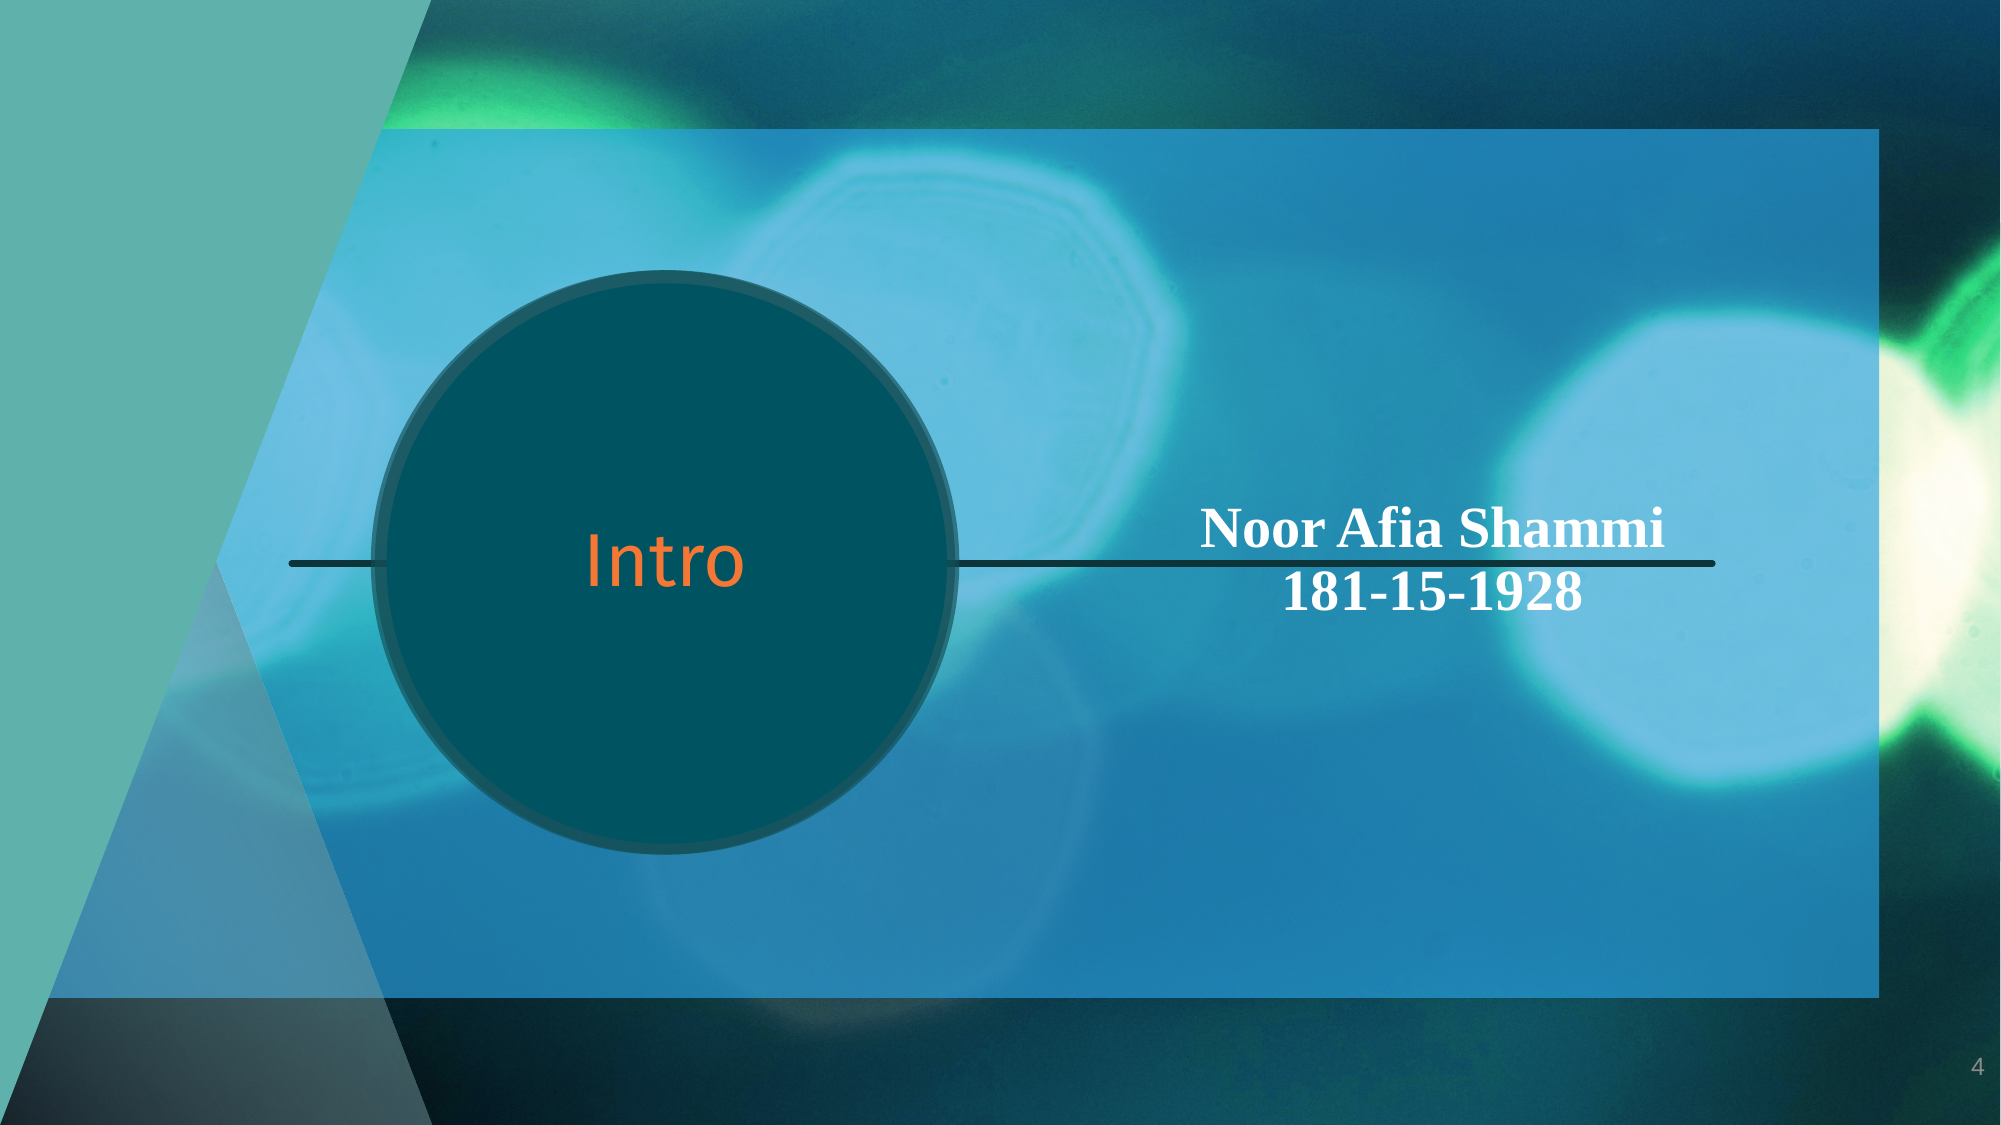

Noor Afia Shammi 181-15-1928
# Intro
4